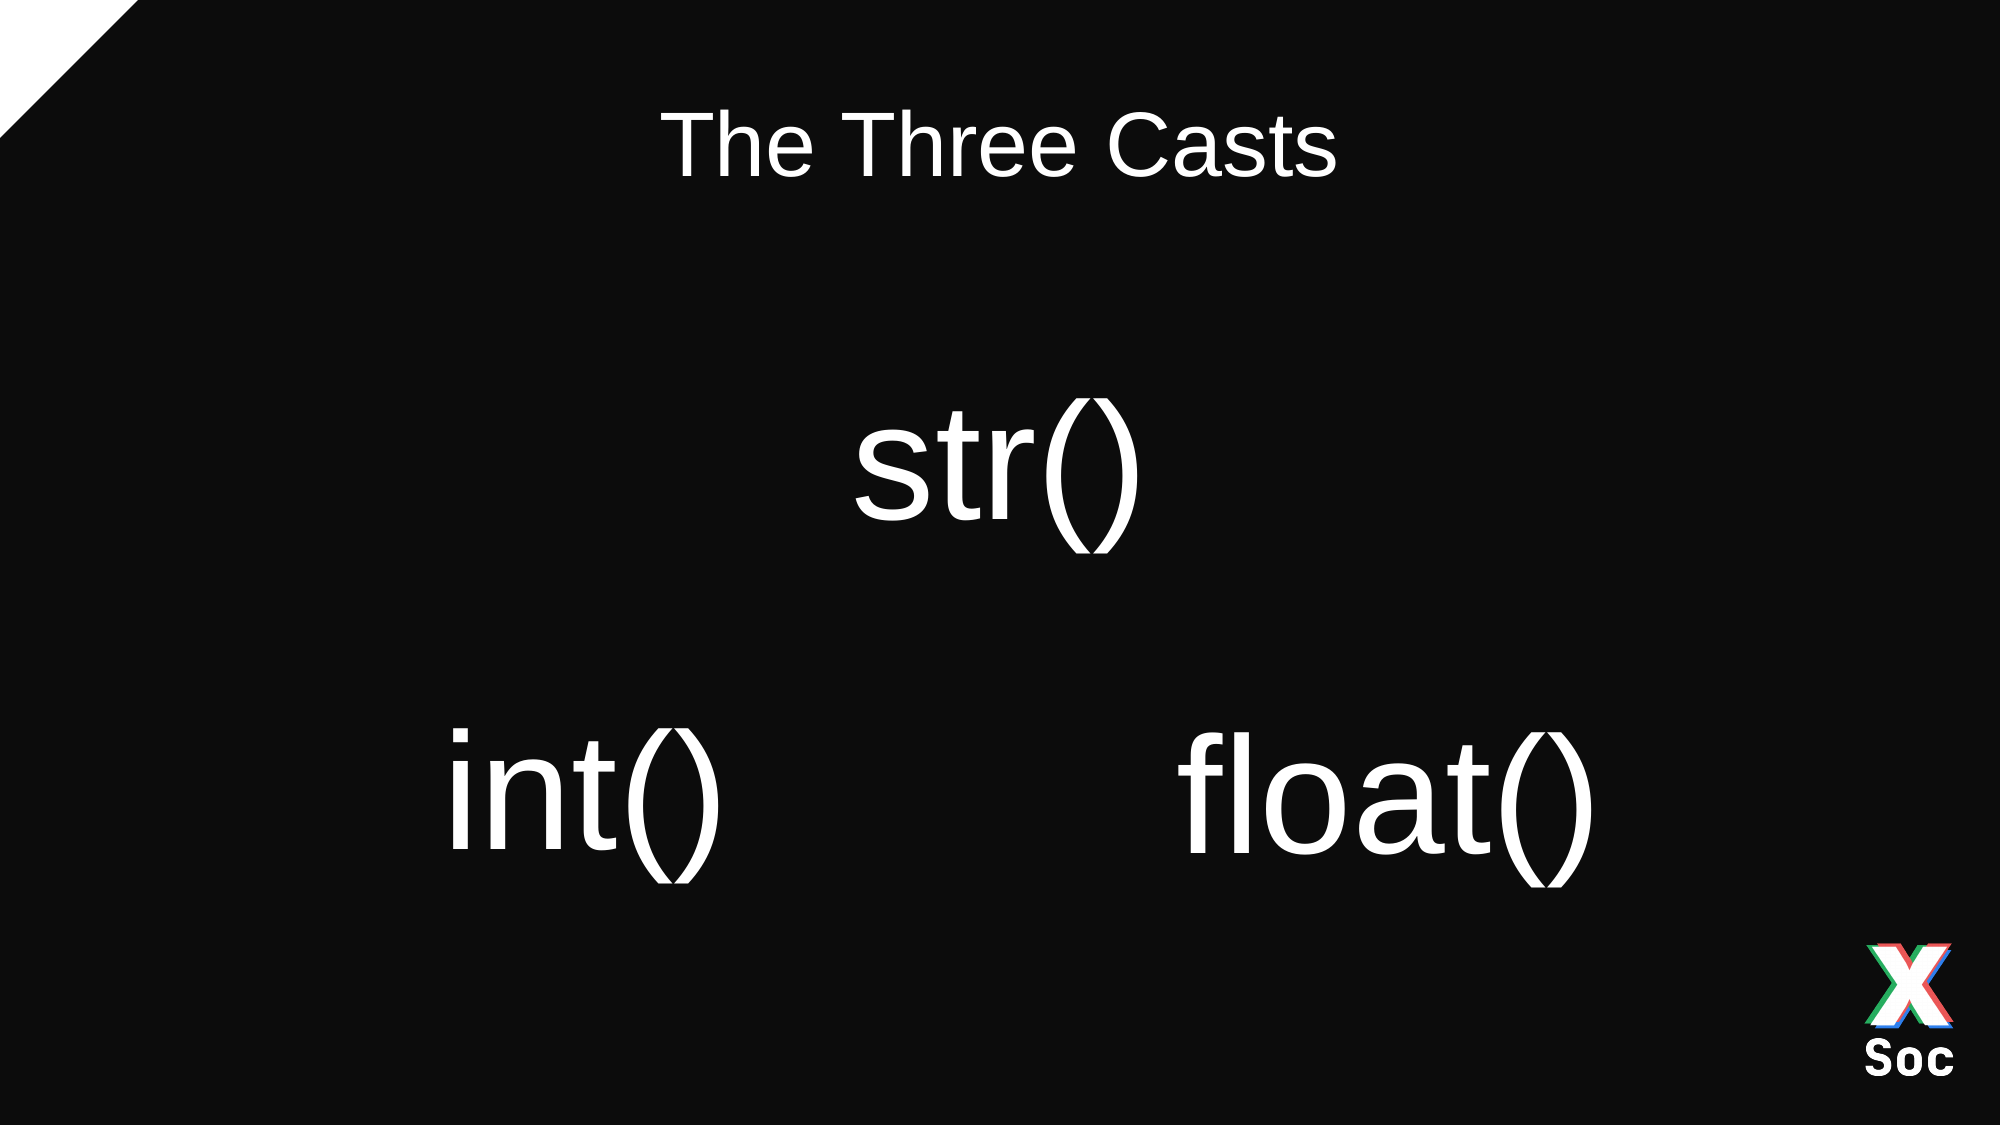

# The Three Casts
str()
int()
float()